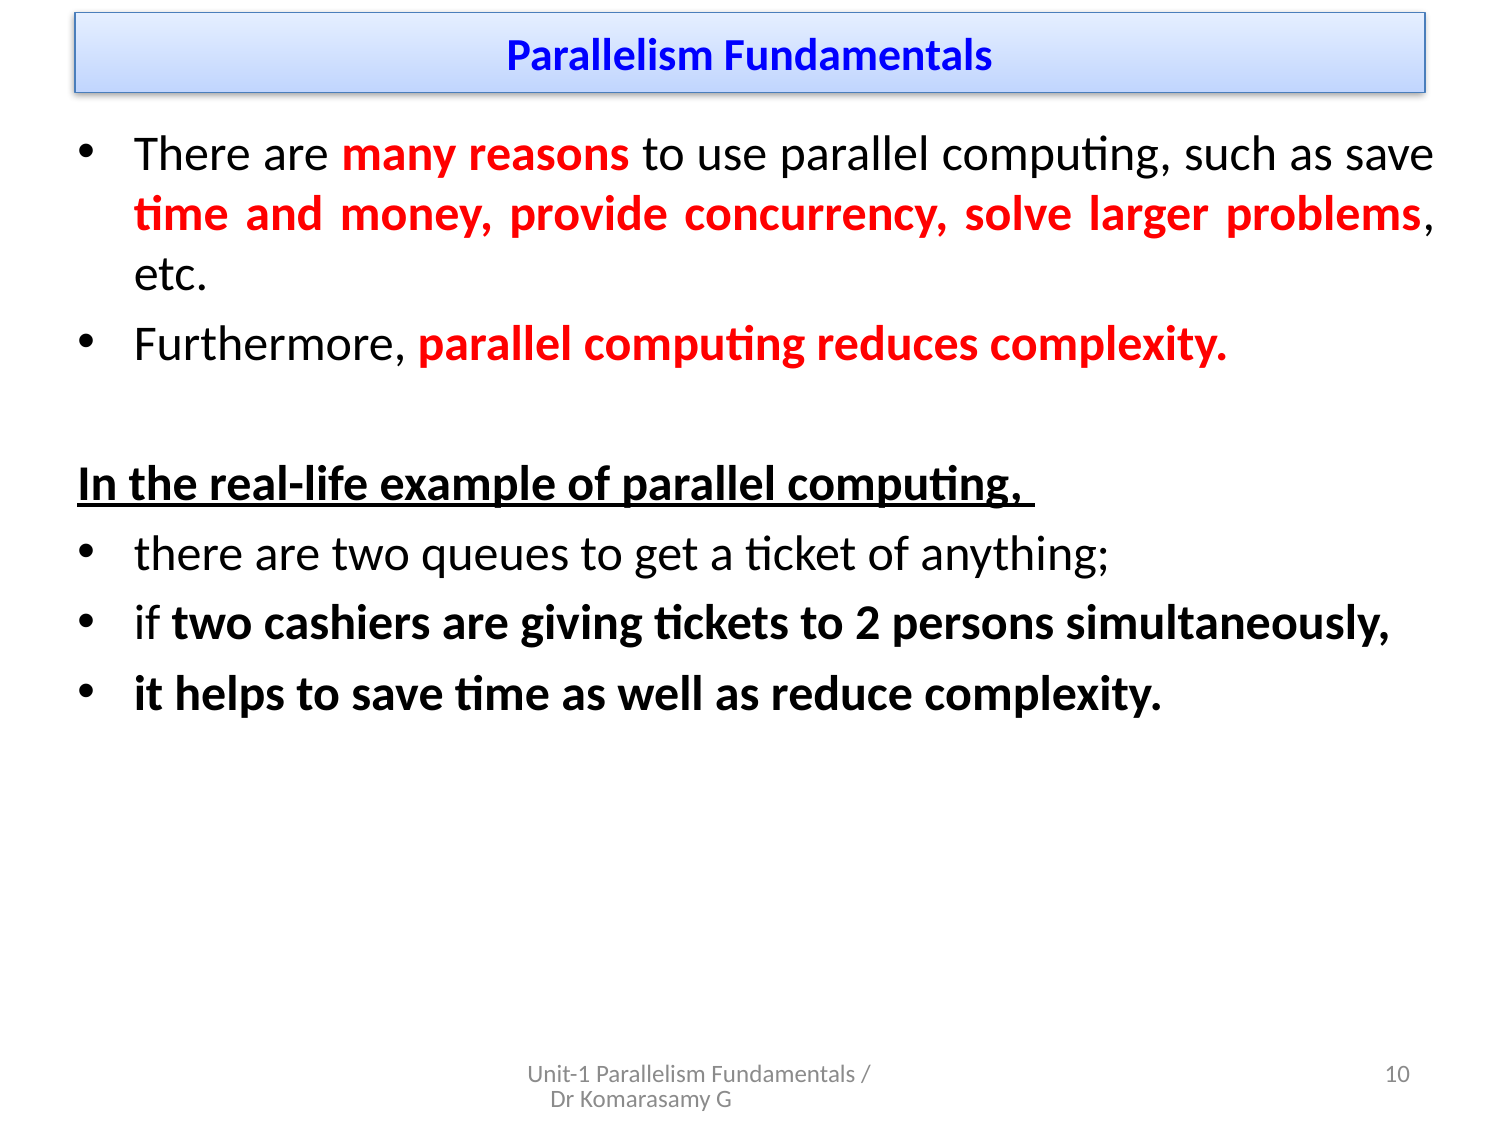

# Parallelism Fundamentals
There are many reasons to use parallel computing, such as save time and money, provide concurrency, solve larger problems, etc.
Furthermore, parallel computing reduces complexity.

In the real-life example of parallel computing,
there are two queues to get a ticket of anything;
if two cashiers are giving tickets to 2 persons simultaneously,
it helps to save time as well as reduce complexity.
Unit-1 Parallelism Fundamentals /                     Dr Komarasamy G
10